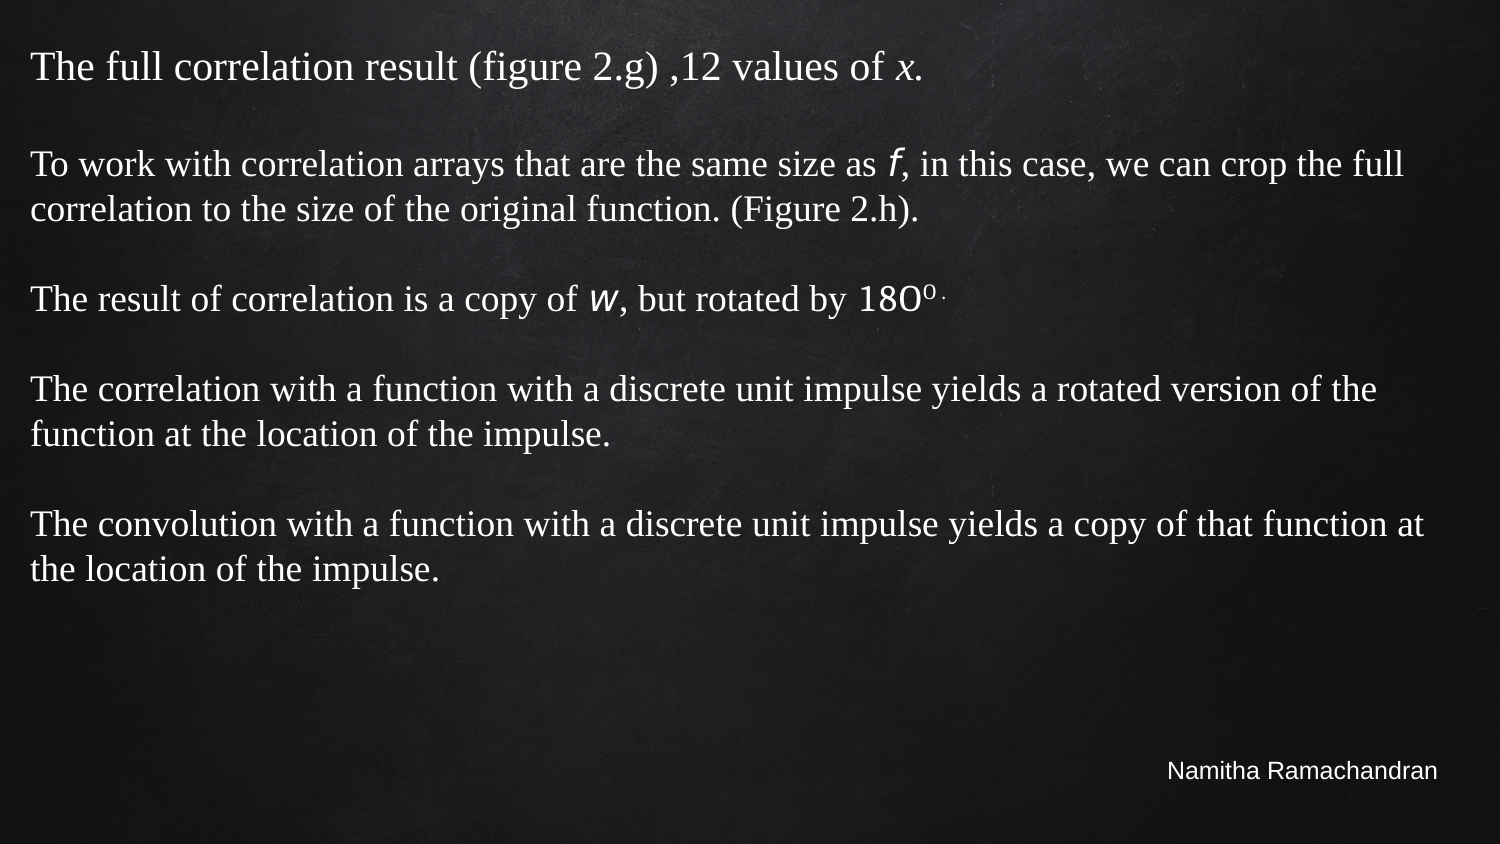

The full correlation result (figure 2.g) ,12 values of x.

To work with correlation arrays that are the same size as f, in this case, we can crop the full correlation to the size of the original function. (Figure 2.h).

The result of correlation is a copy of w, but rotated by 18OO .

The correlation with a function with a discrete unit impulse yields a rotated version of the function at the location of the impulse.

The convolution with a function with a discrete unit impulse yields a copy of that function at the location of the impulse.